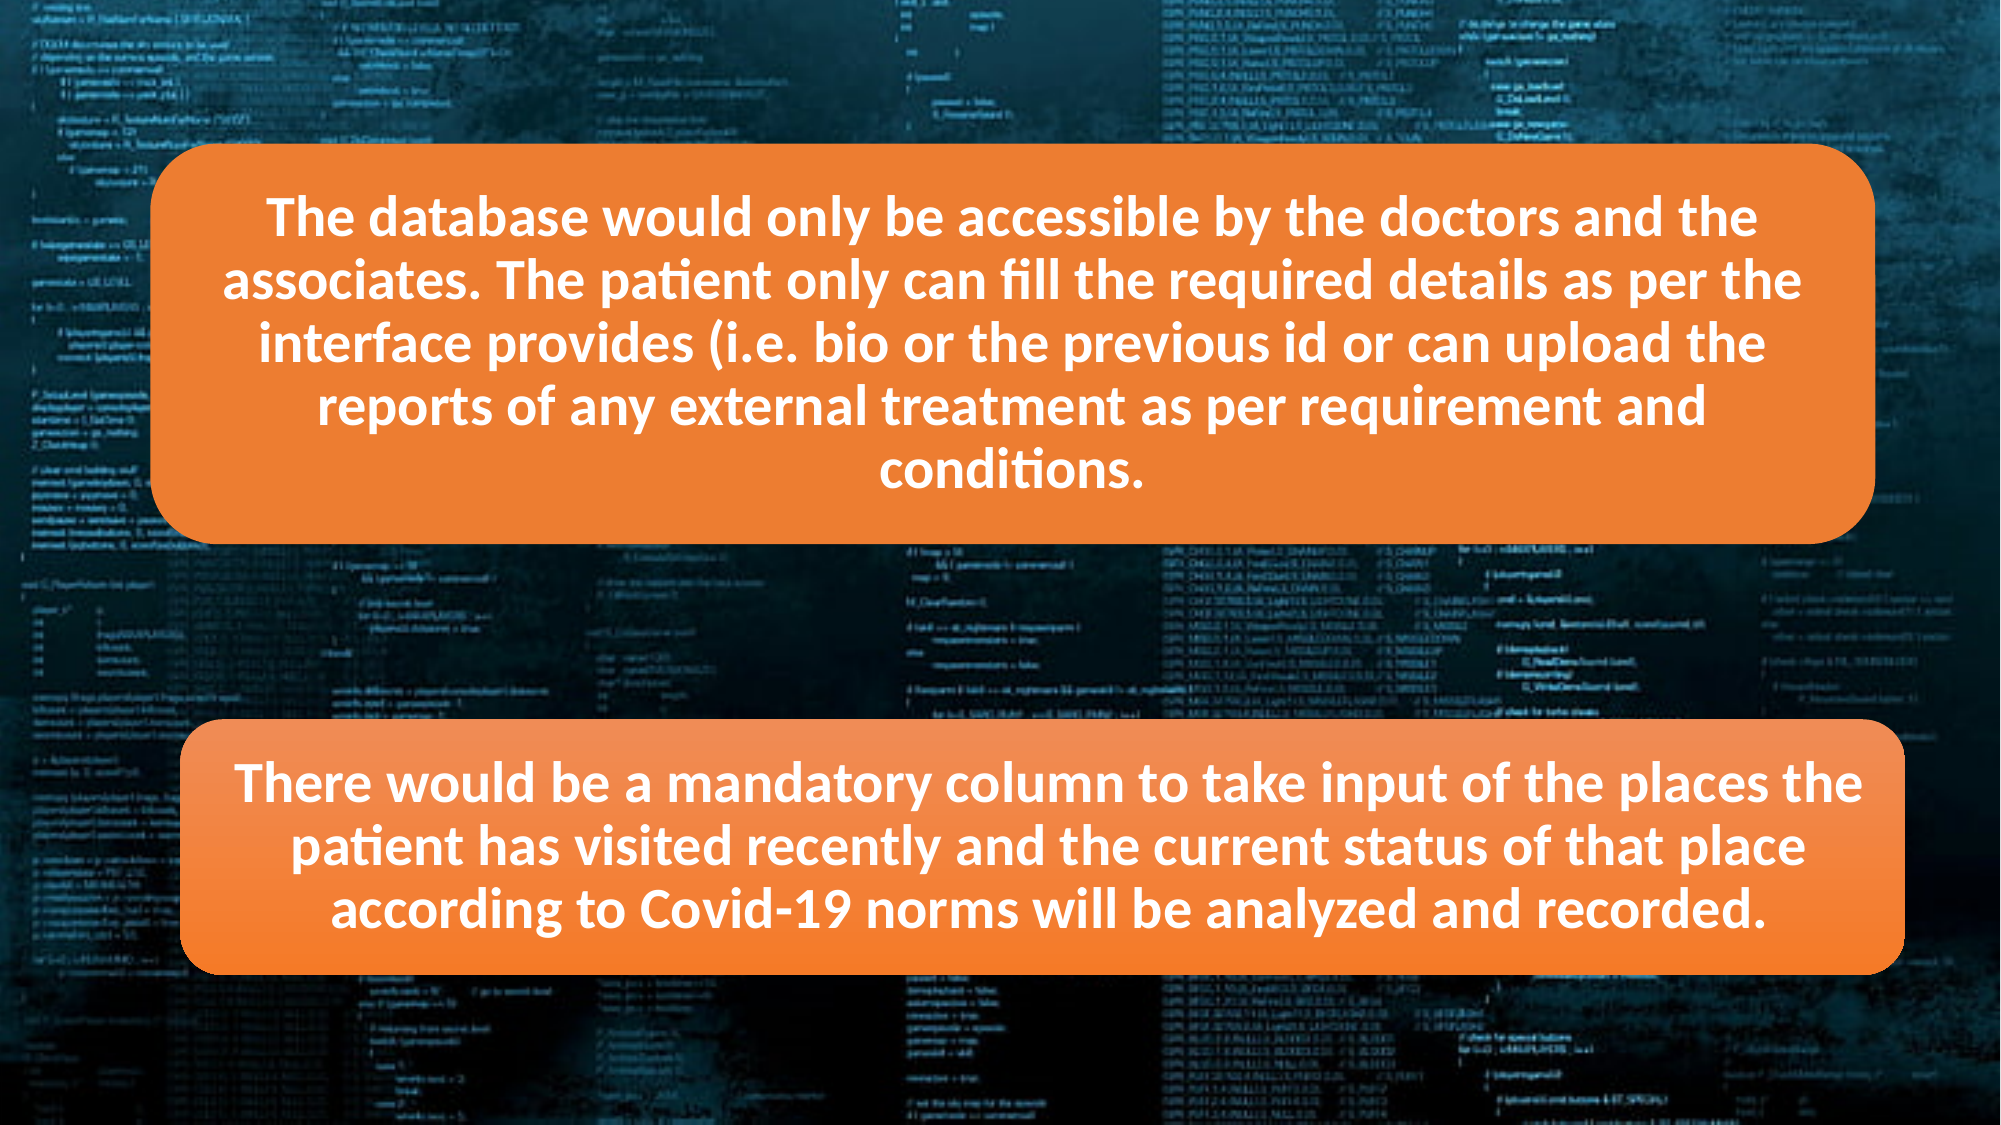

The database would only be accessible by the doctors and the associates. The patient only can fill the required details as per the interface provides (i.e. bio or the previous id or can upload the reports of any external treatment as per requirement and conditions.
There would be a mandatory column to take input of the places the patient has visited recently and the current status of that place according to Covid-19 norms will be analyzed and recorded.